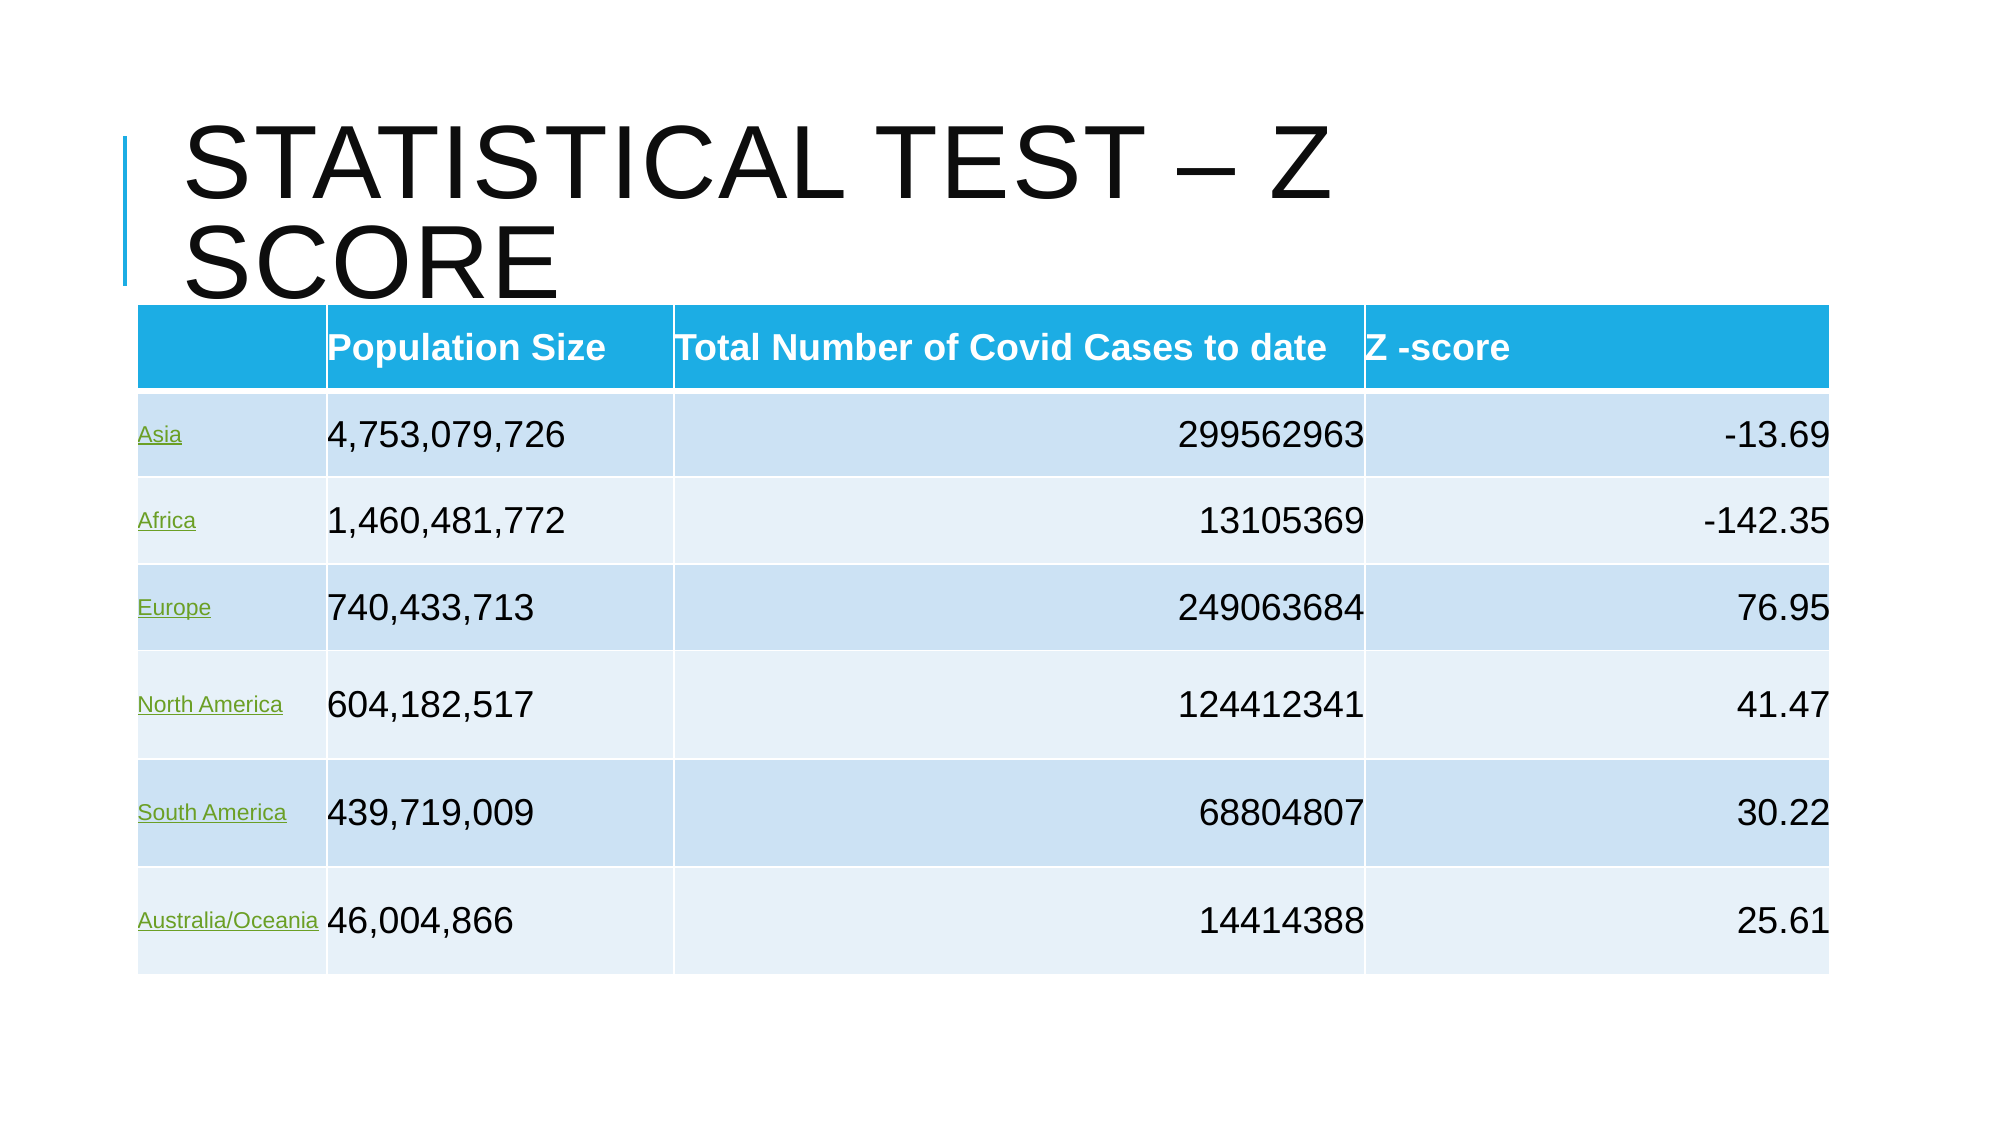

# Statistical test – Z score
|  | Population Size | Total Number of Covid Cases to date | Z -score |
| --- | --- | --- | --- |
| Asia | 4,753,079,726 | 299562963 | -13.69 |
| Africa | 1,460,481,772 | 13105369 | -142.35 |
| Europe | 740,433,713 | 249063684 | 76.95 |
| North America | 604,182,517 | 124412341 | 41.47 |
| South America | 439,719,009 | 68804807 | 30.22 |
| Australia/Oceania | 46,004,866 | 14414388 | 25.61 |